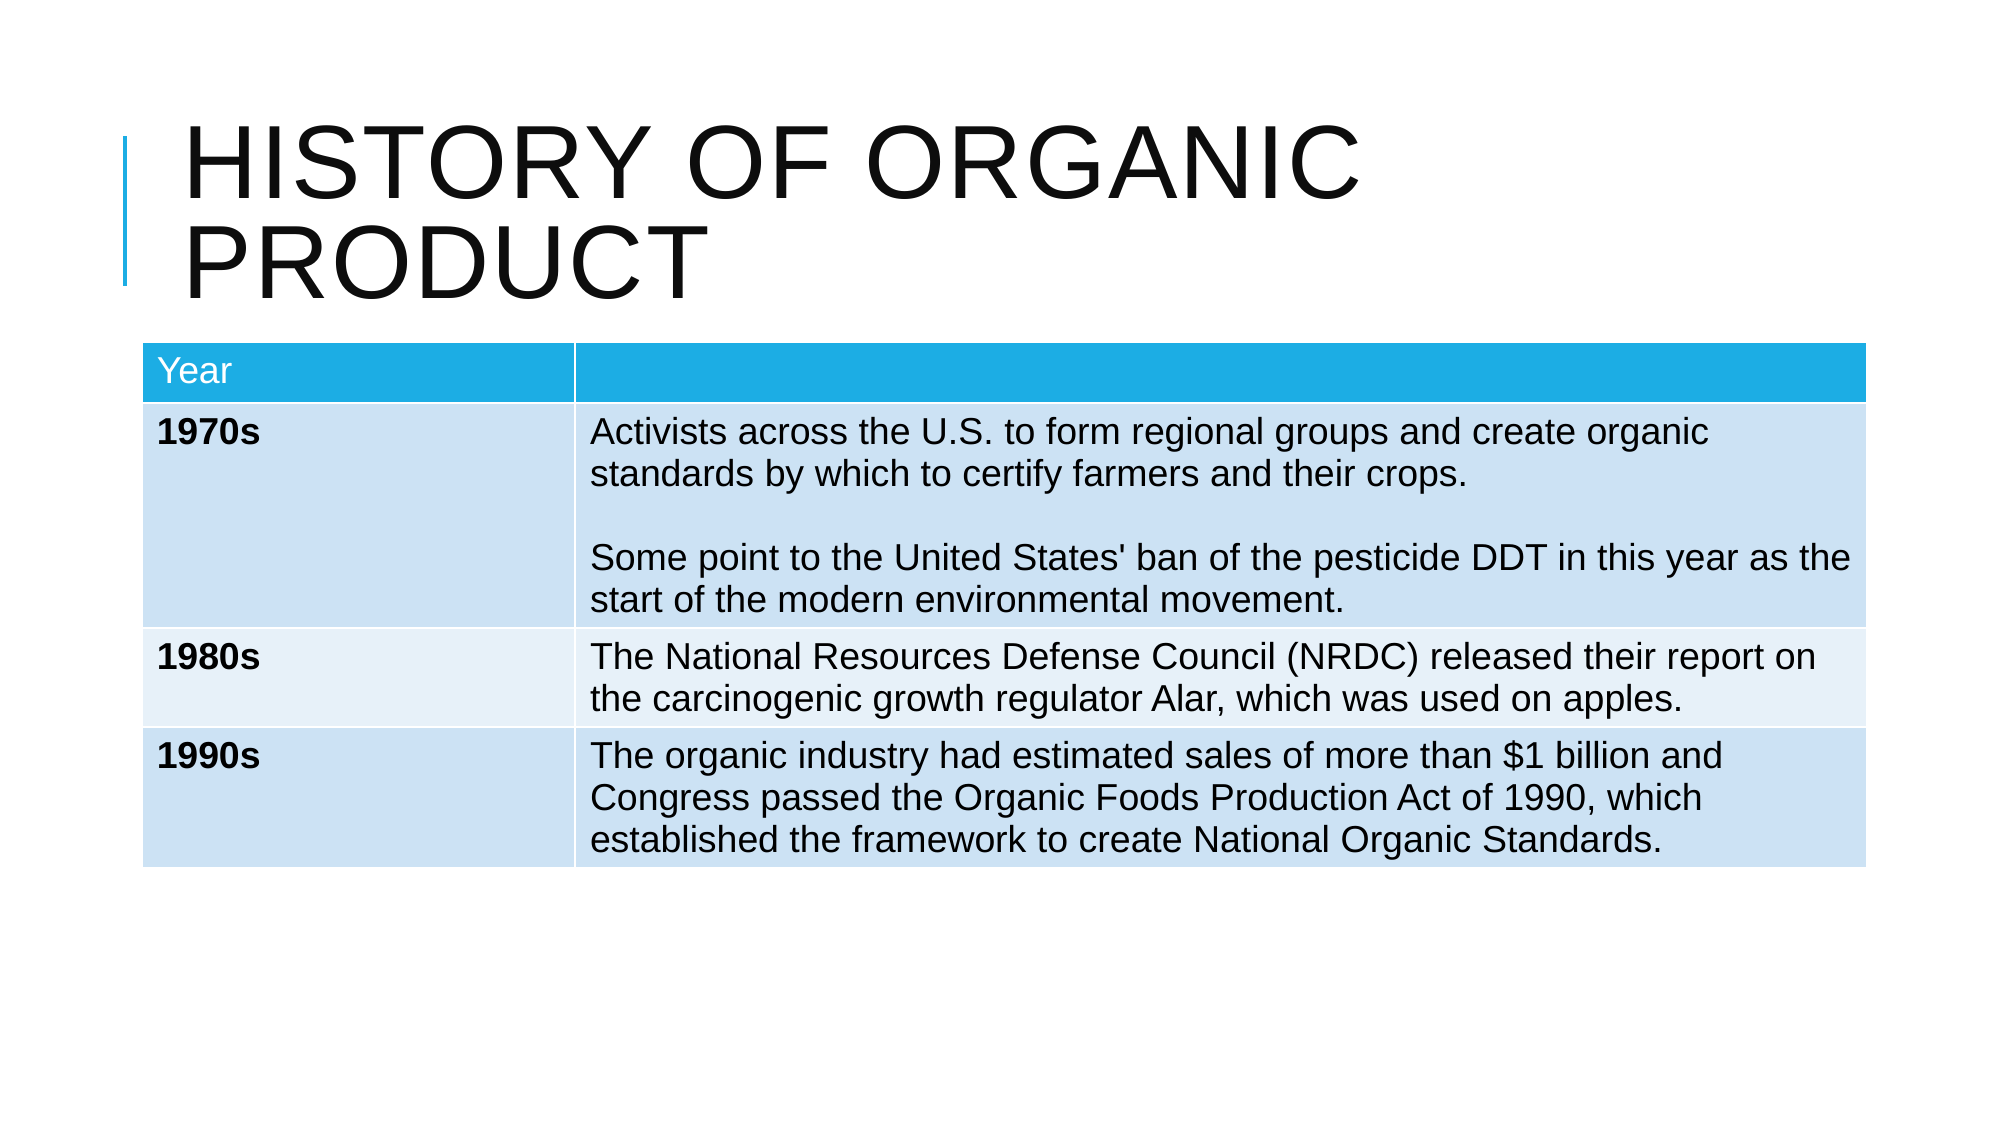

# History of Organic Product
| Year |  |
| --- | --- |
| 1970s | Activists across the U.S. to form regional groups and create organic standards by which to certify farmers and their crops. Some point to the United States' ban of the pesticide DDT in this year as the start of the modern environmental movement. |
| 1980s | The National Resources Defense Council (NRDC) released their report on the carcinogenic growth regulator Alar, which was used on apples. |
| 1990s | The organic industry had estimated sales of more than $1 billion and Congress passed the Organic Foods Production Act of 1990, which established the framework to create National Organic Standards. |